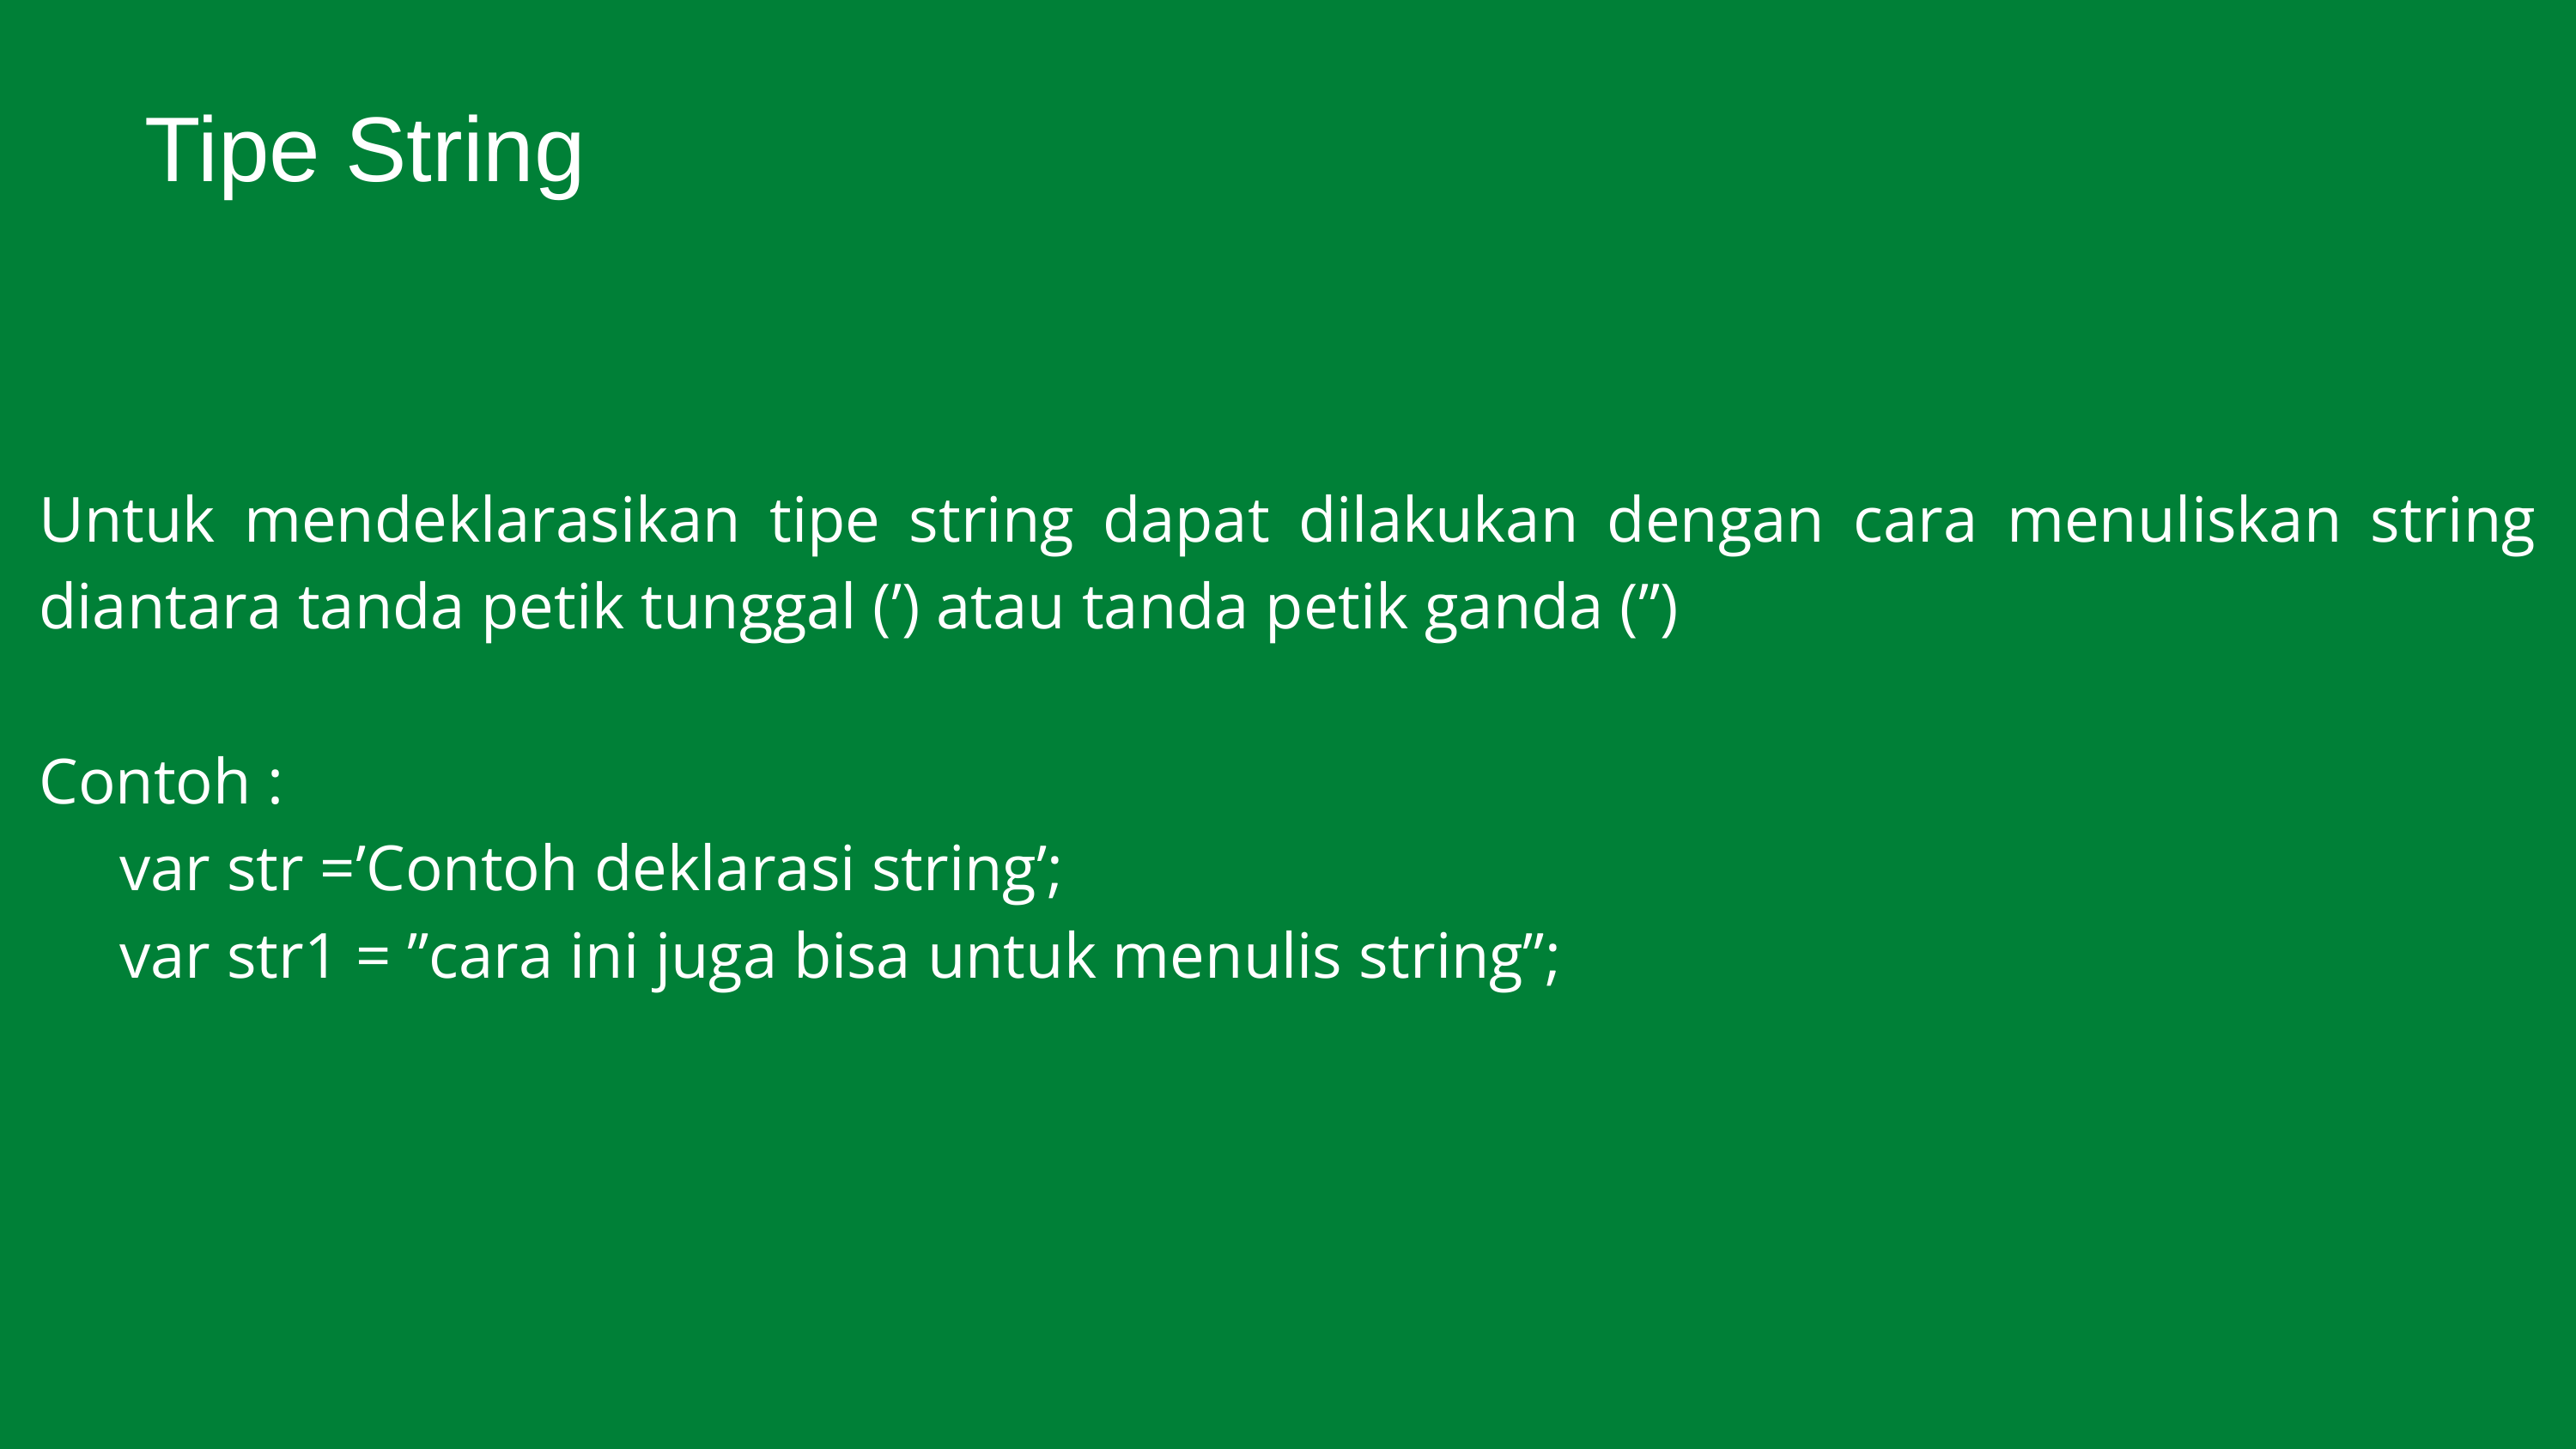

Tipe String
Untuk mendeklarasikan tipe string dapat dilakukan dengan cara menuliskan string diantara tanda petik tunggal (’) atau tanda petik ganda (”)

Contoh :
     var str =’Contoh deklarasi string’;
     var str1 = ”cara ini juga bisa untuk menulis string”;